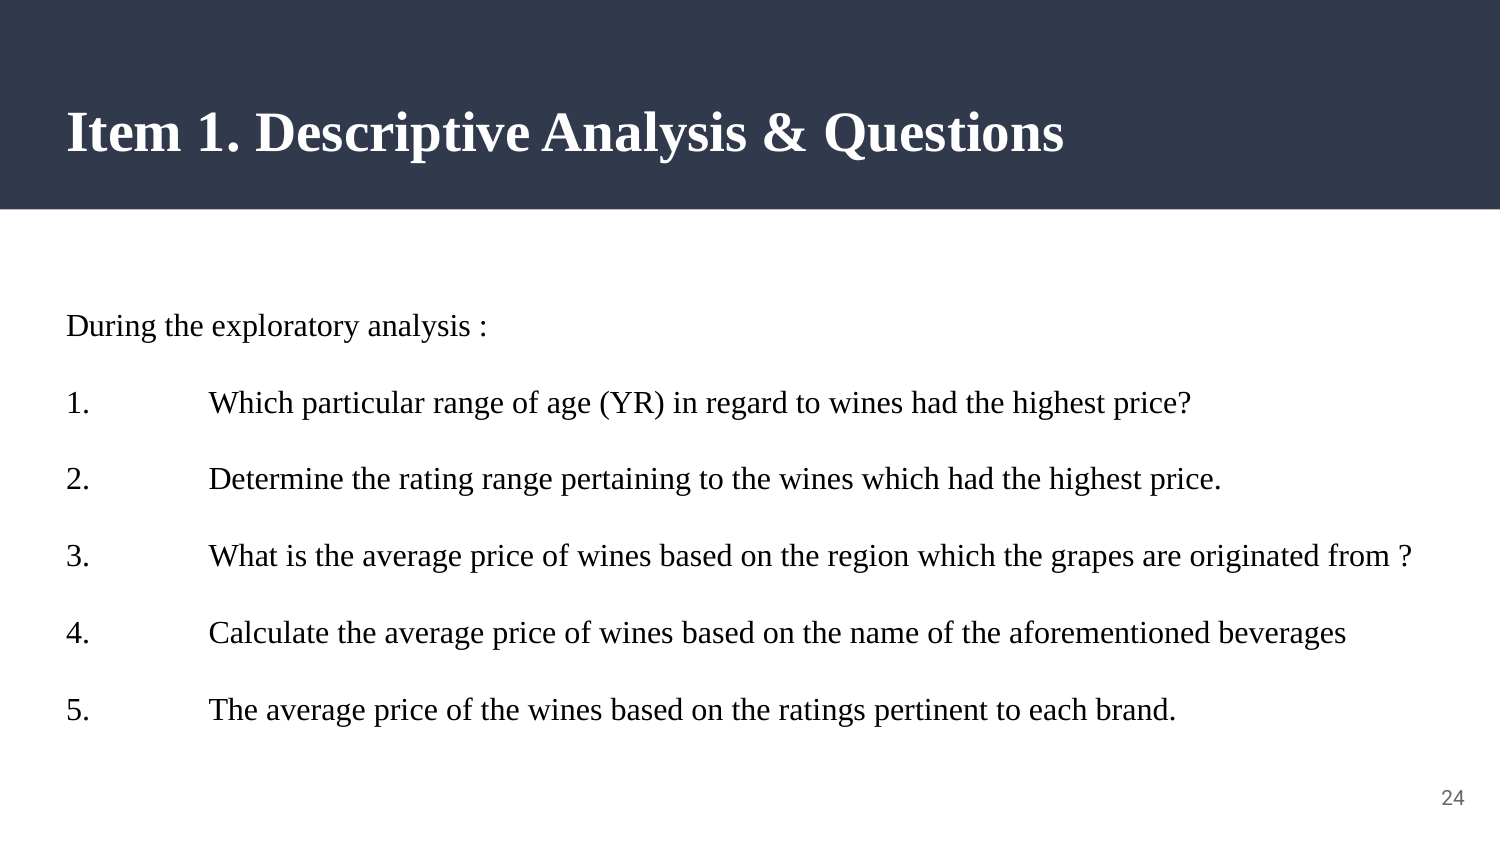

Item 1. Descriptive Analysis & Questions
# During the exploratory analysis :
1.	Which particular range of age (YR) in regard to wines had the highest price?
2.	Determine the rating range pertaining to the wines which had the highest price.
3.	What is the average price of wines based on the region which the grapes are originated from ?
4.	Calculate the average price of wines based on the name of the aforementioned beverages
5.	The average price of the wines based on the ratings pertinent to each brand.

24